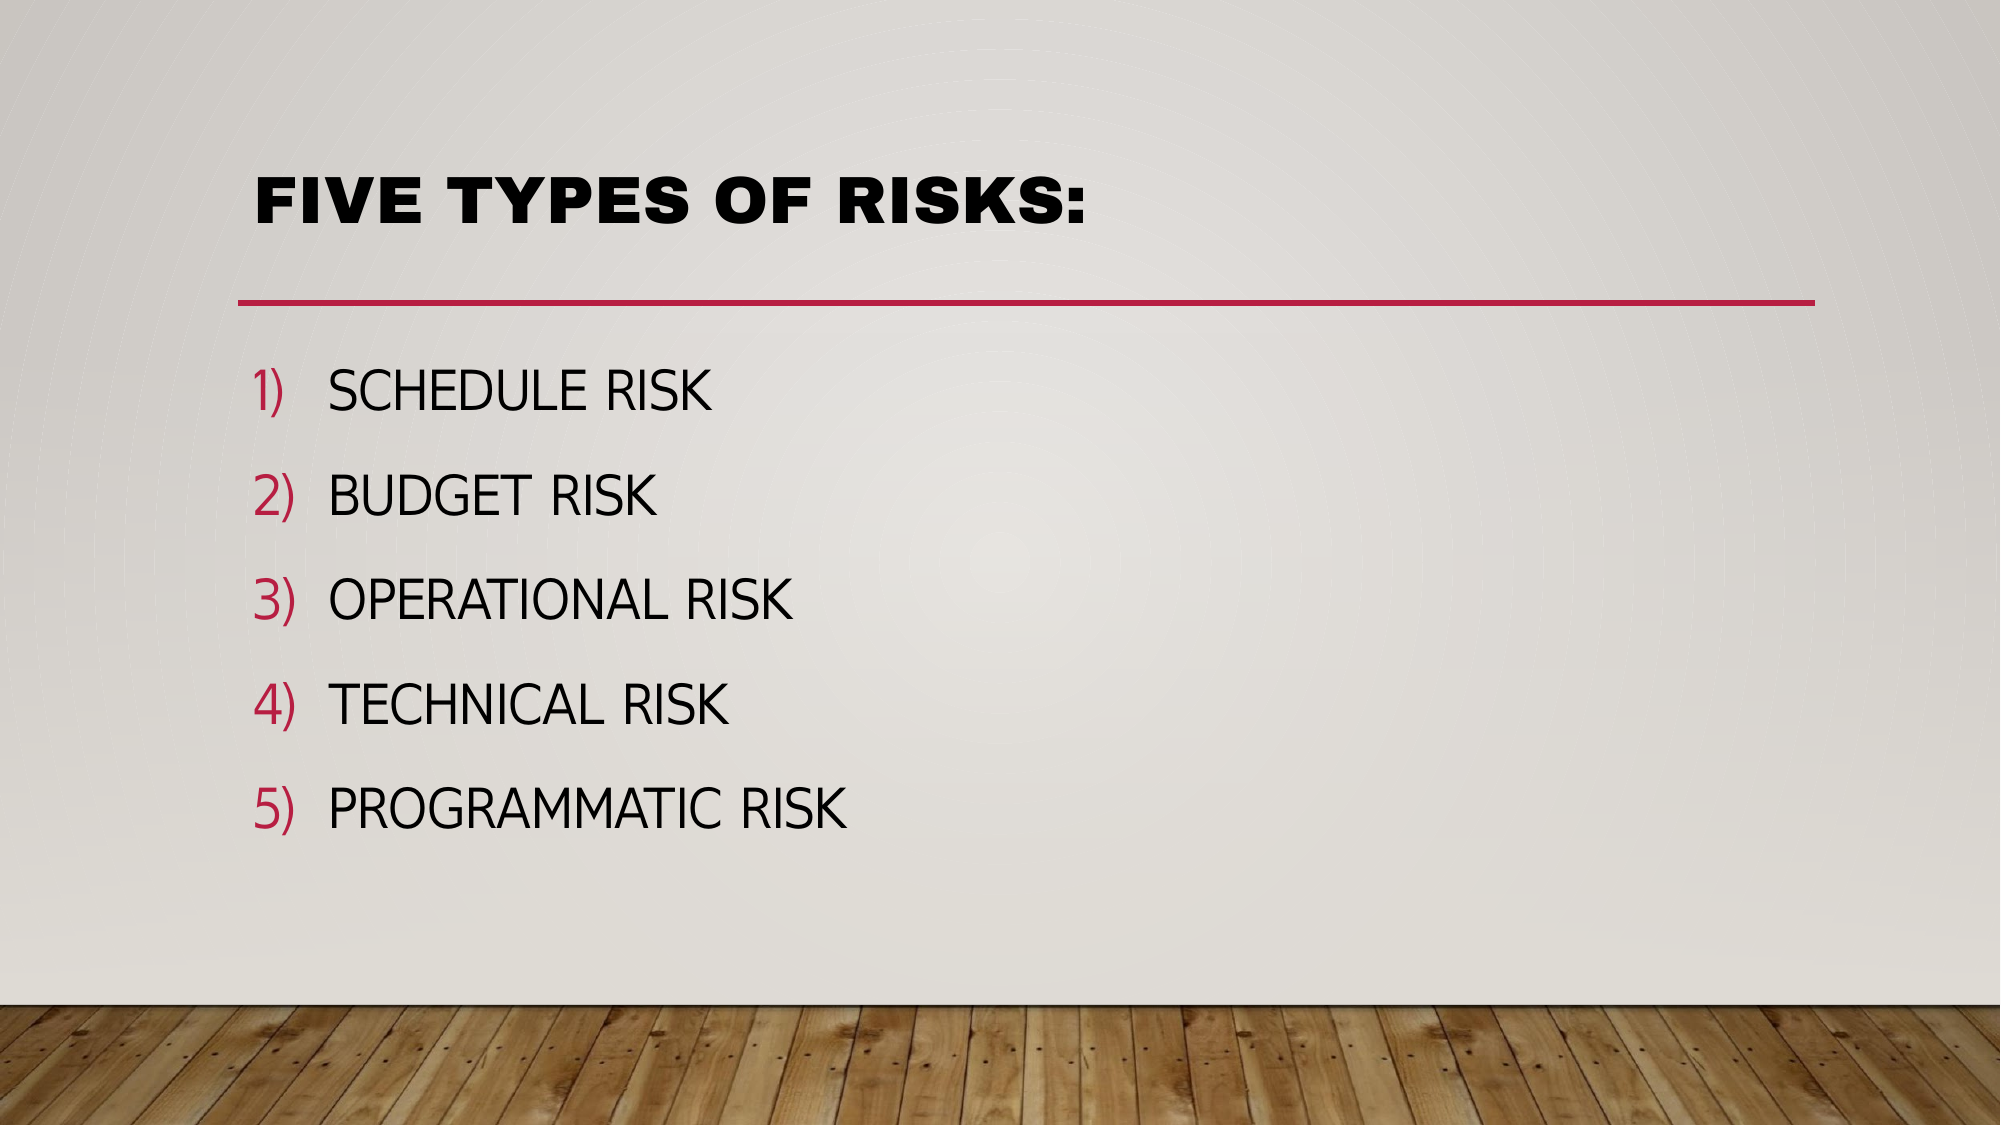

# FIVE TYPES OF RISKS:
SCHEDULE RISK
BUDGET RISK
OPERATIONAL RISK
TECHNICAL RISK
PROGRAMMATIC RISK